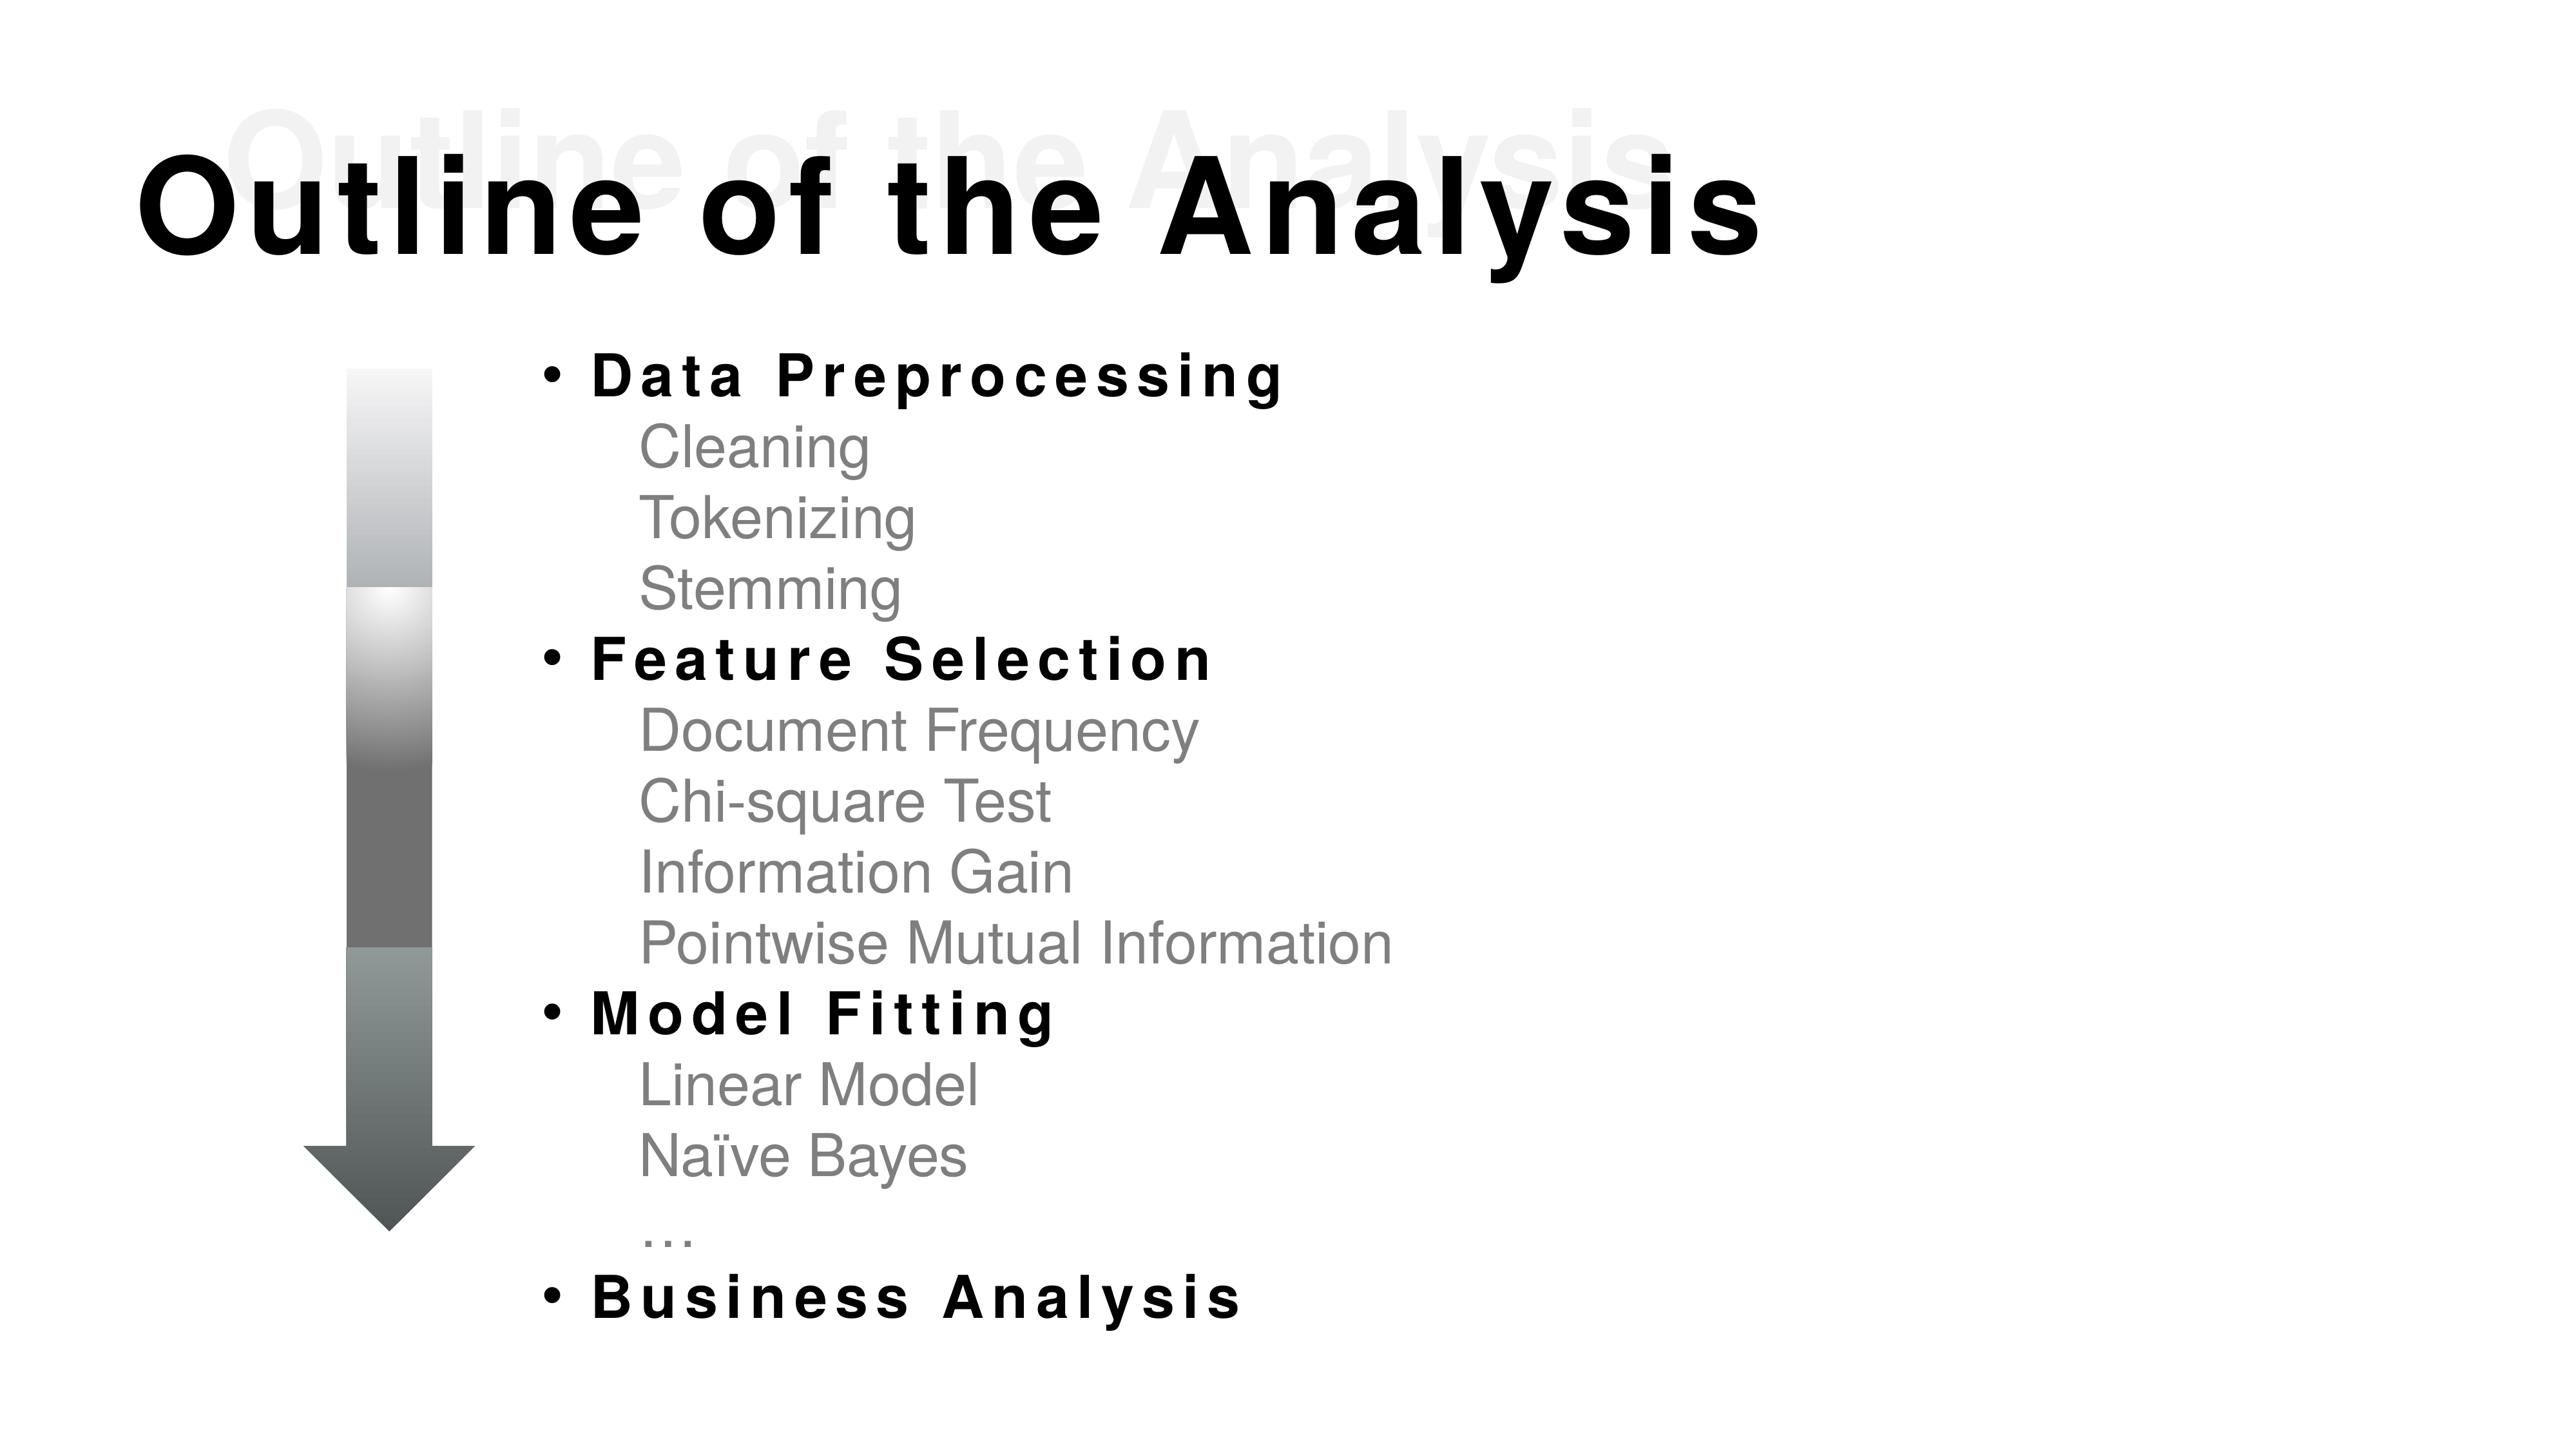

Outline of the Analysis
Outline of the Analysis
Data Preprocessing
Cleaning
Tokenizing
Stemming
Feature Selection
Document Frequency
Chi-square Test
Information Gain
Pointwise Mutual Information
Model Fitting
Linear Model
Naïve Bayes
…
Business Analysis